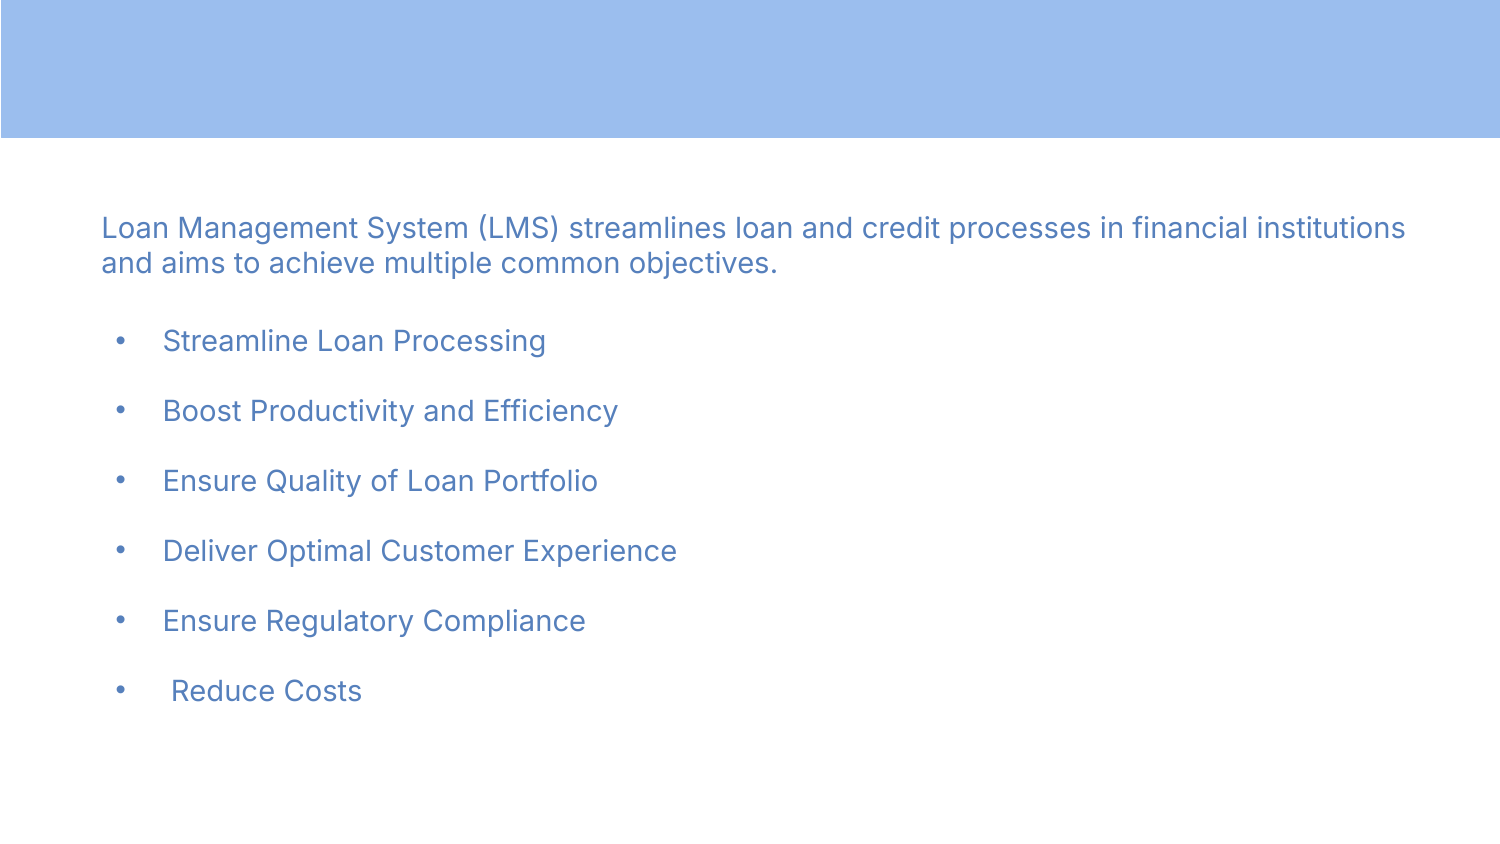

Loan Management System (LMS) streamlines loan and credit processes in financial institutions and aims to achieve multiple common objectives.
Streamline Loan Processing

Boost Productivity and Efficiency

Ensure Quality of Loan Portfolio

Deliver Optimal Customer Experience

Ensure Regulatory Compliance

 Reduce Costs